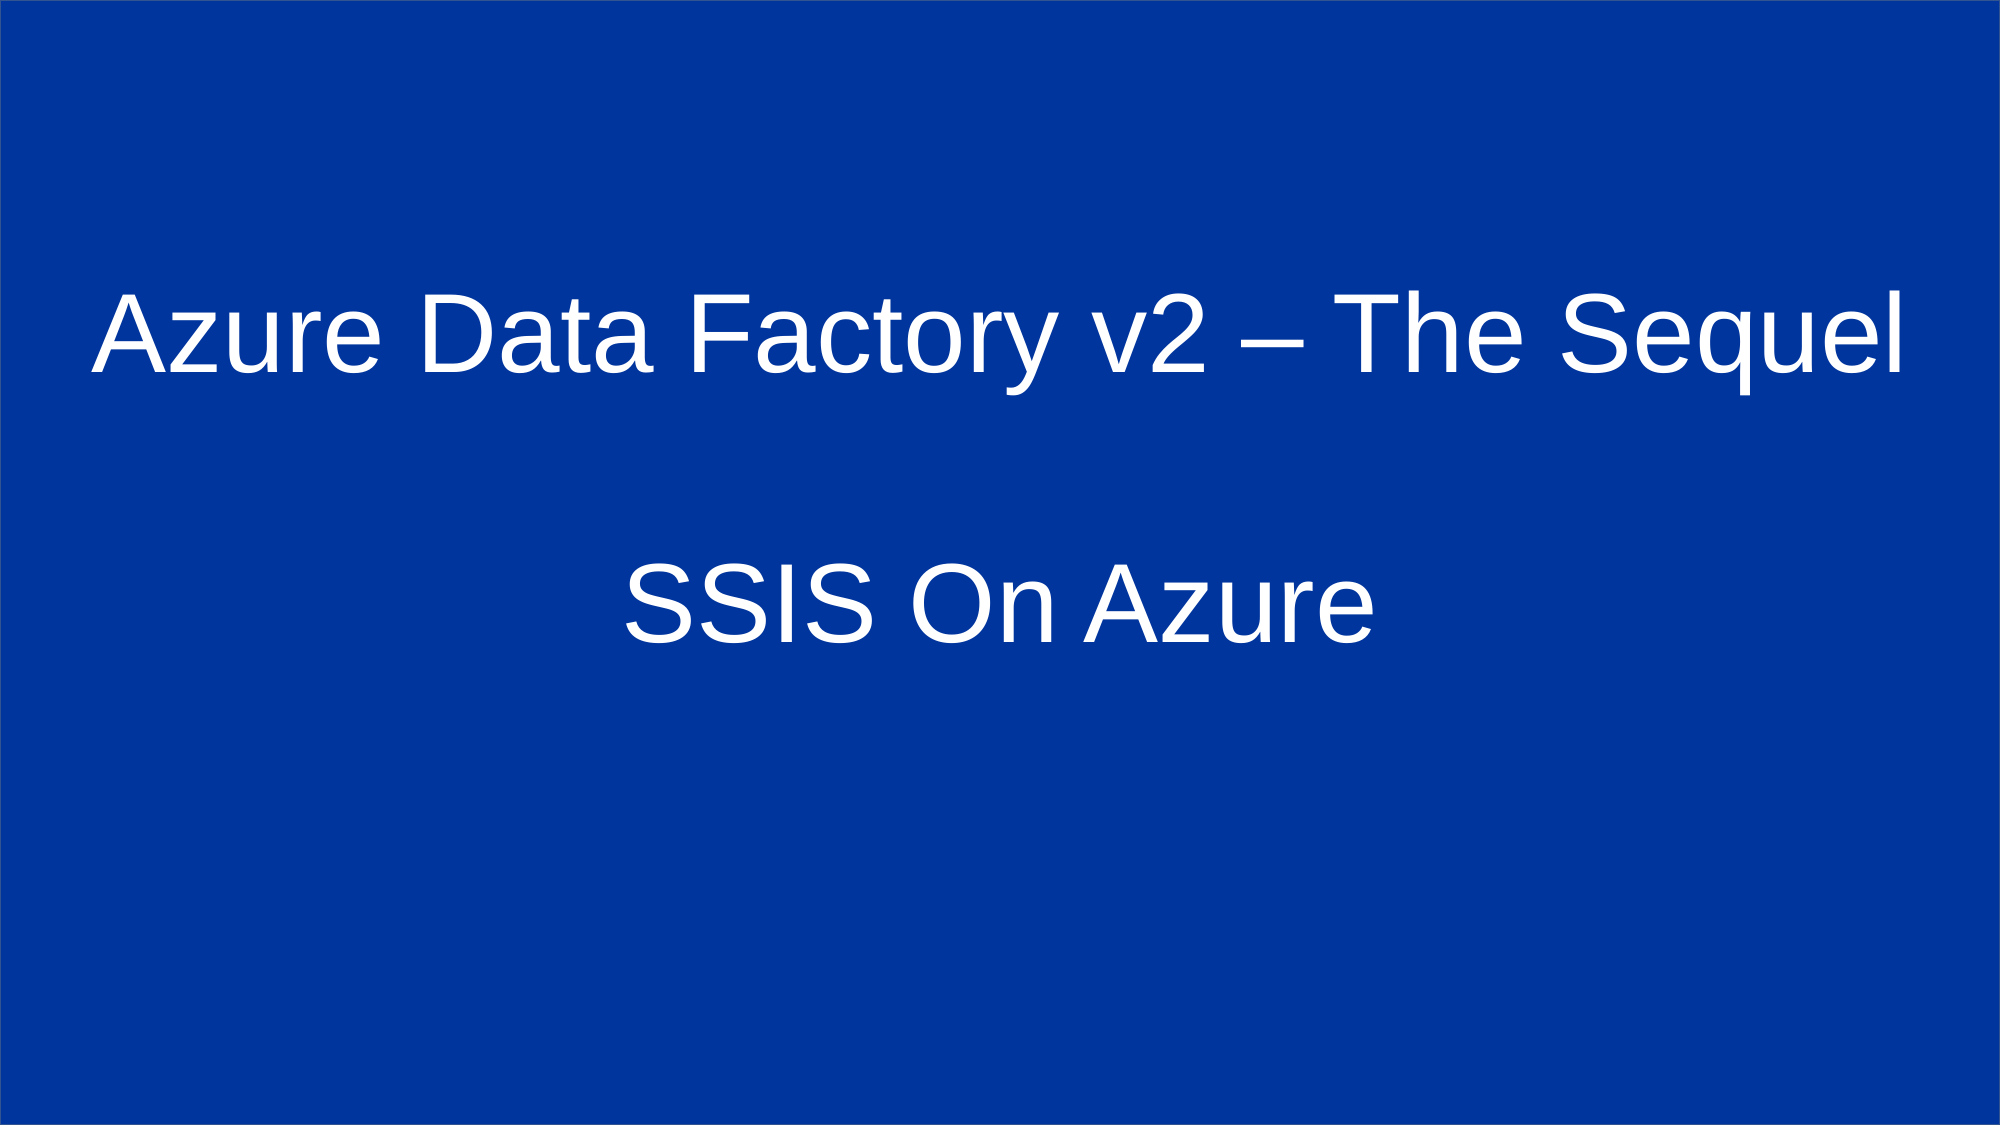

Azure Data Factory v2 – The Sequel

SSIS On Azure